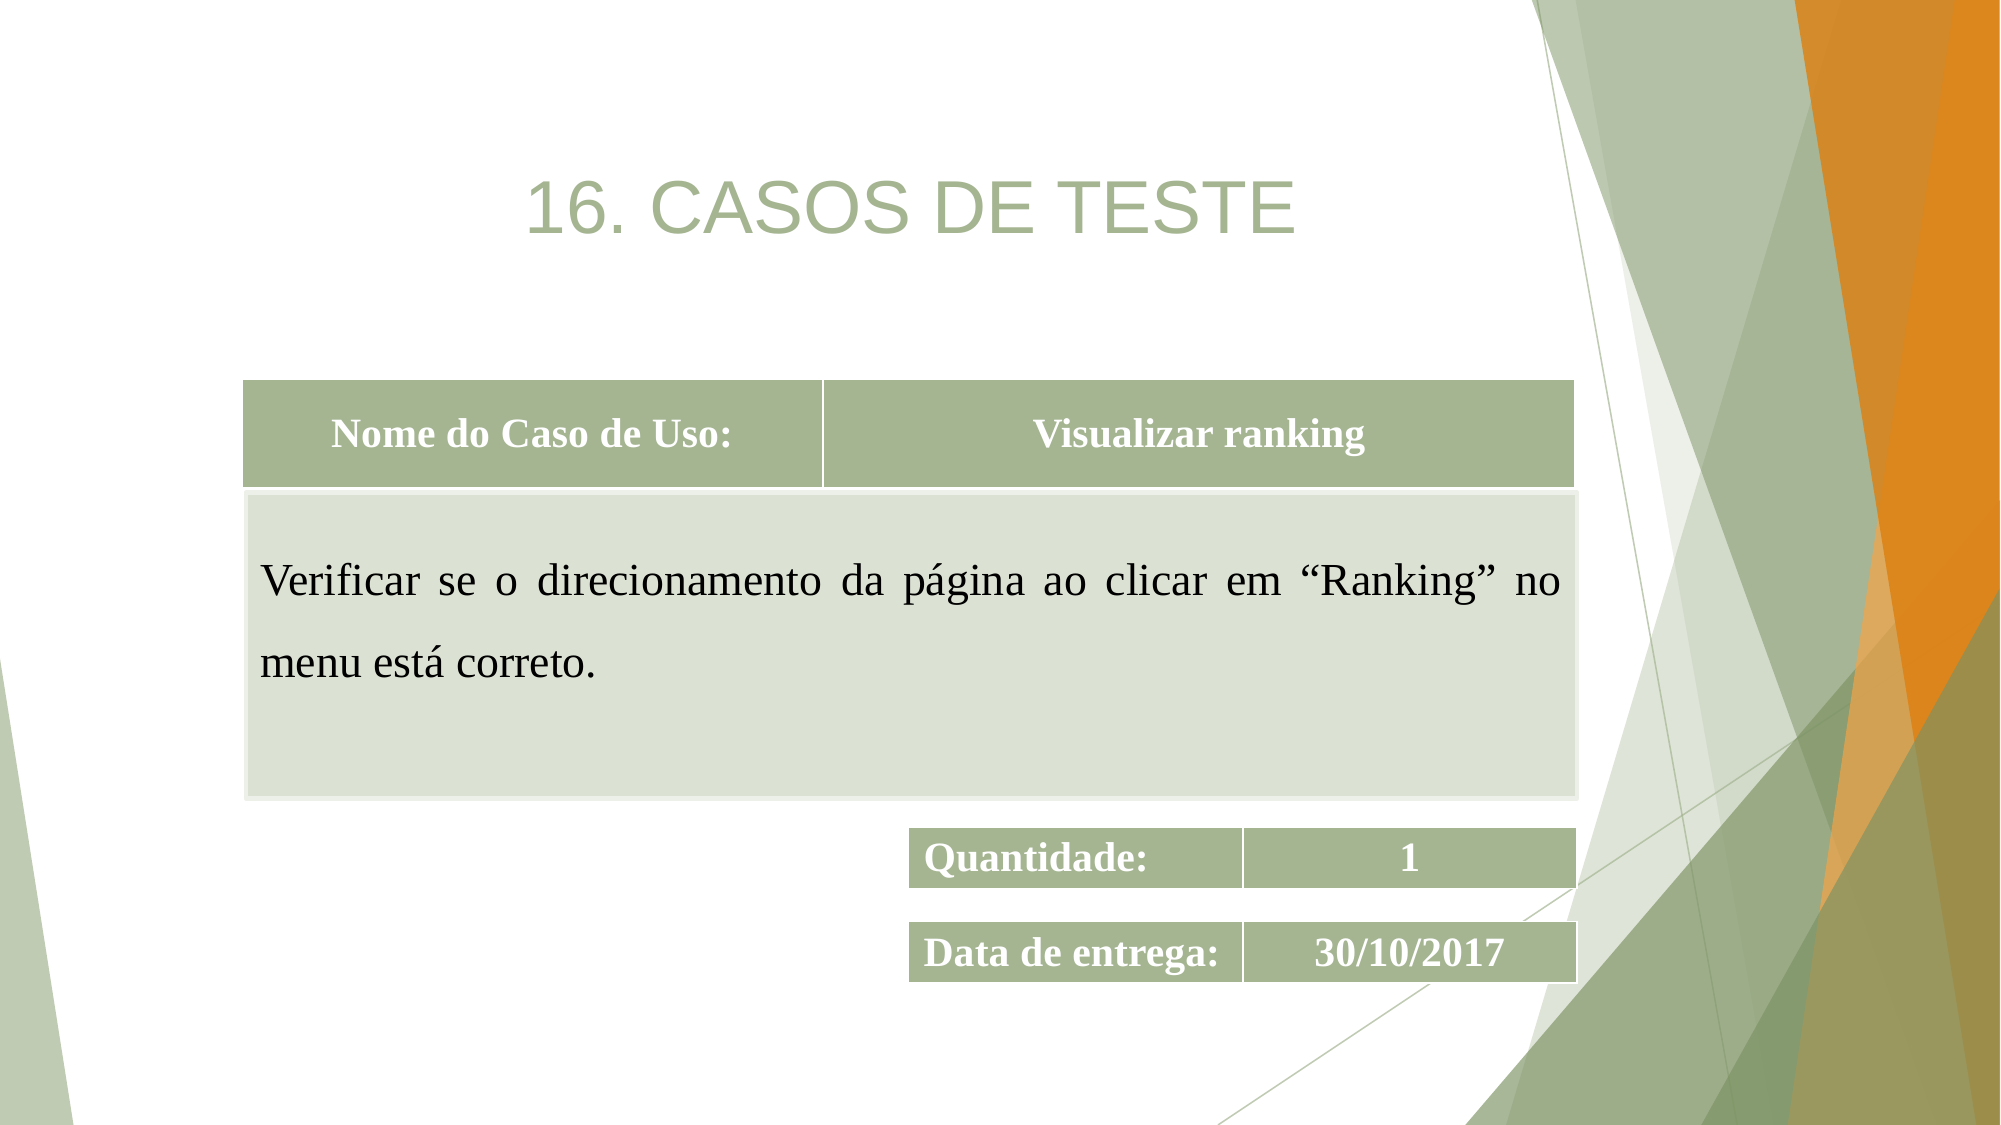

16. CASOS DE TESTE
| Nome do Caso de Uso: | Visualizar ranking |
| --- | --- |
Verificar se o direcionamento da página ao clicar em “Ranking” no menu está correto.

| Quantidade: | 1 |
| --- | --- |
| Data de entrega: | 30/10/2017 |
| --- | --- |